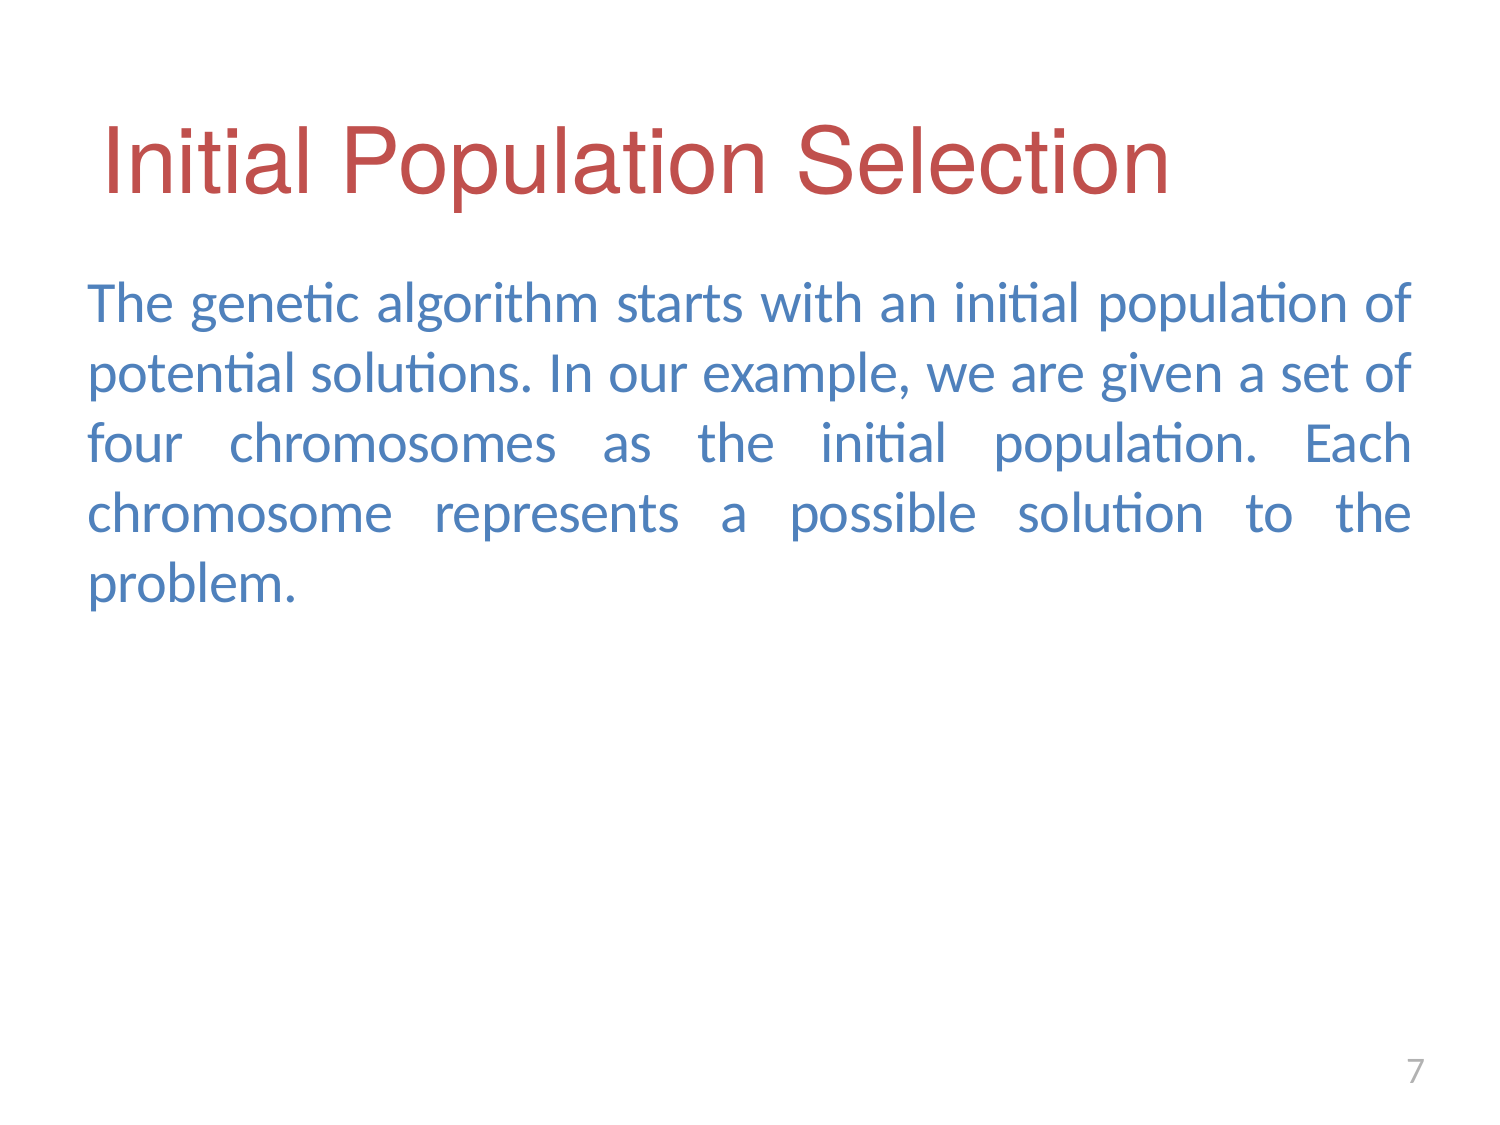

# Initial Population Selection
The genetic algorithm starts with an initial population of potential solutions. In our example, we are given a set of four chromosomes as the initial population. Each chromosome represents a possible solution to the problem.

7